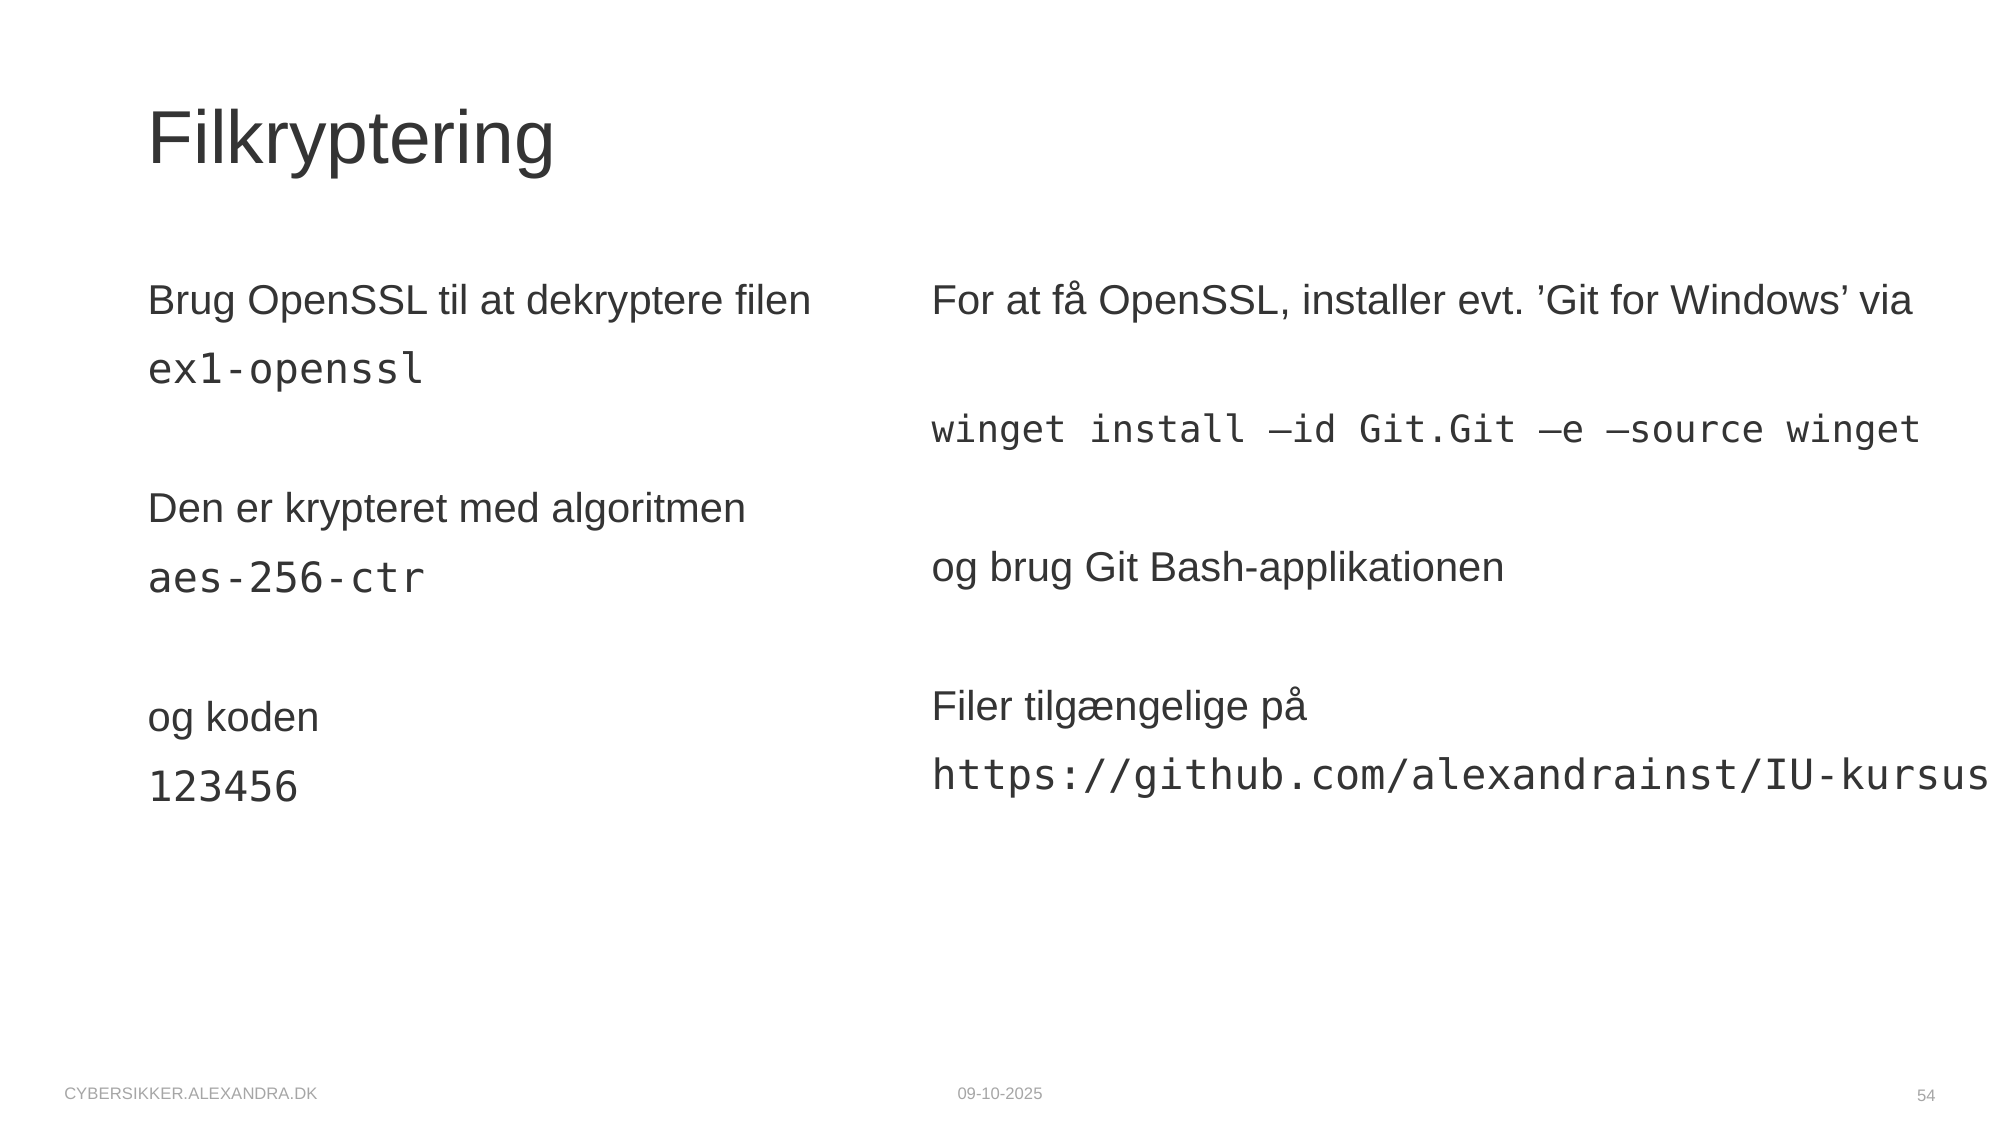

# Filkryptering
Brug OpenSSL til at dekryptere filen
ex1-openssl

Den er krypteret med algoritmen
aes-256-ctr

og koden
123456

For at få OpenSSL, installer evt. ’Git for Windows’ via

winget install –id Git.Git –e –source winget

og brug Git Bash-applikationen

Filer tilgængelige på
https://github.com/alexandrainst/IU-kursus

cybersikker.alexandra.dk
09-10-2025
54